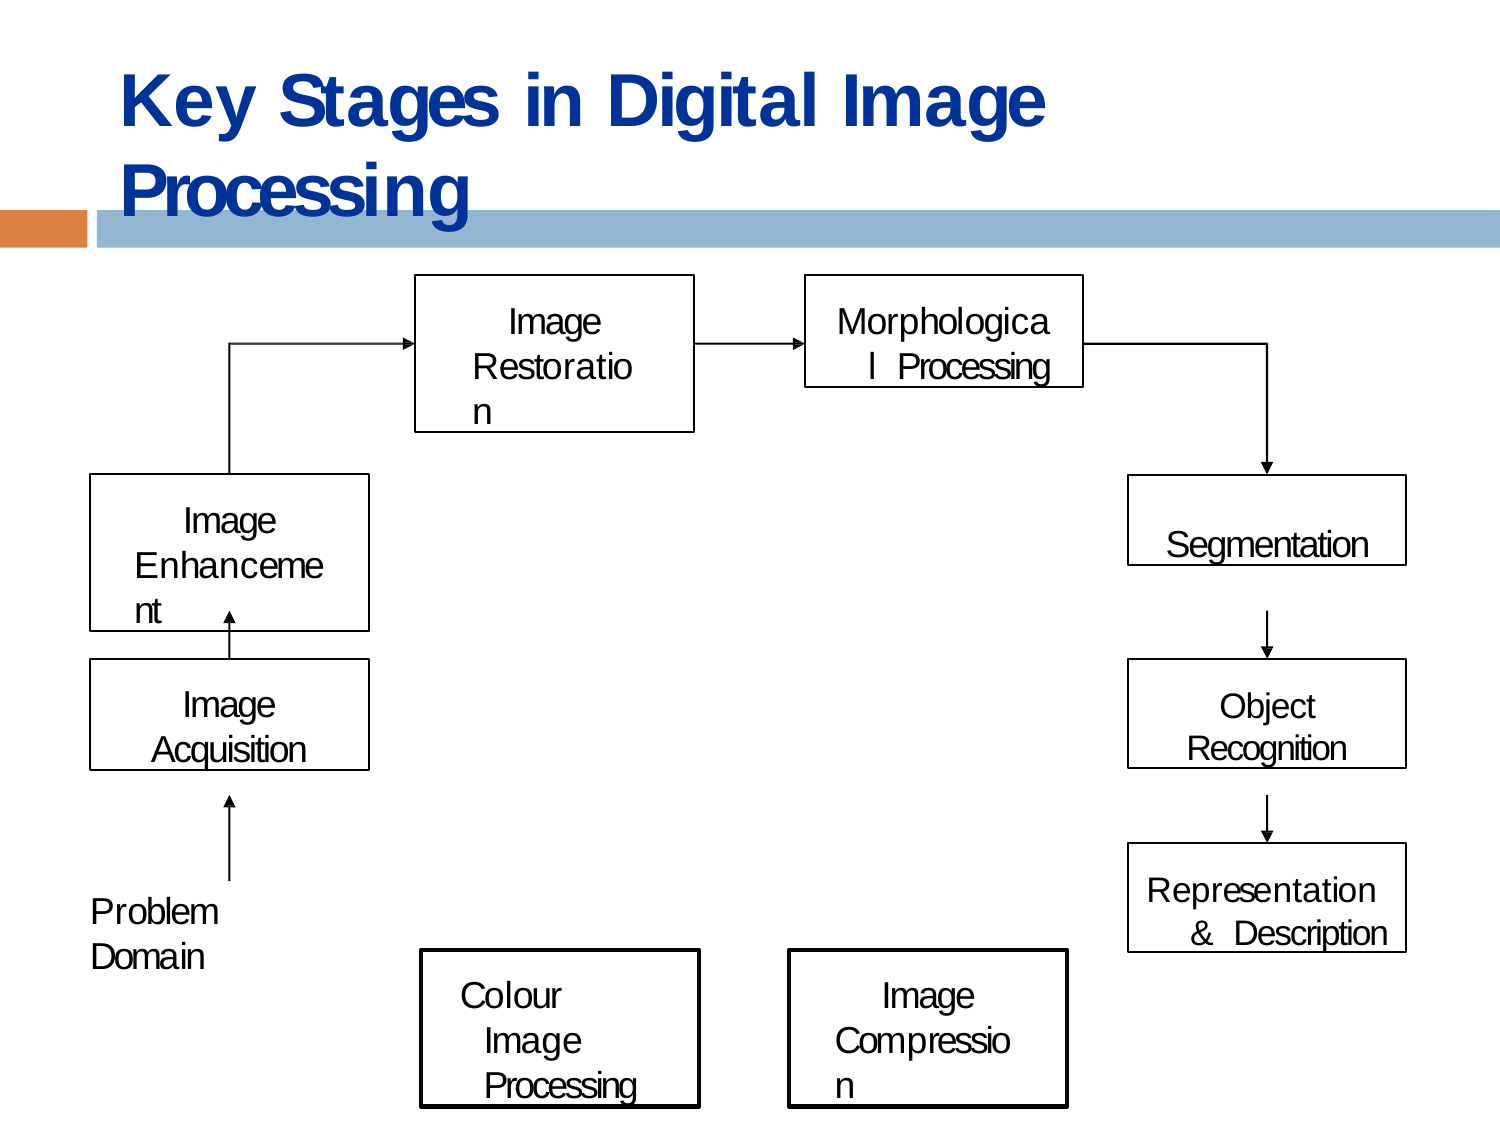

# Key Stages in Digital Image Processing
Image  Restoration
Morphological  Processing

Image  Enhancement

Segmentation

Image
Acquisition
Object
Recognition

Representation &  Description
Problem Domain
Colour Image  Processing
Image  Compression